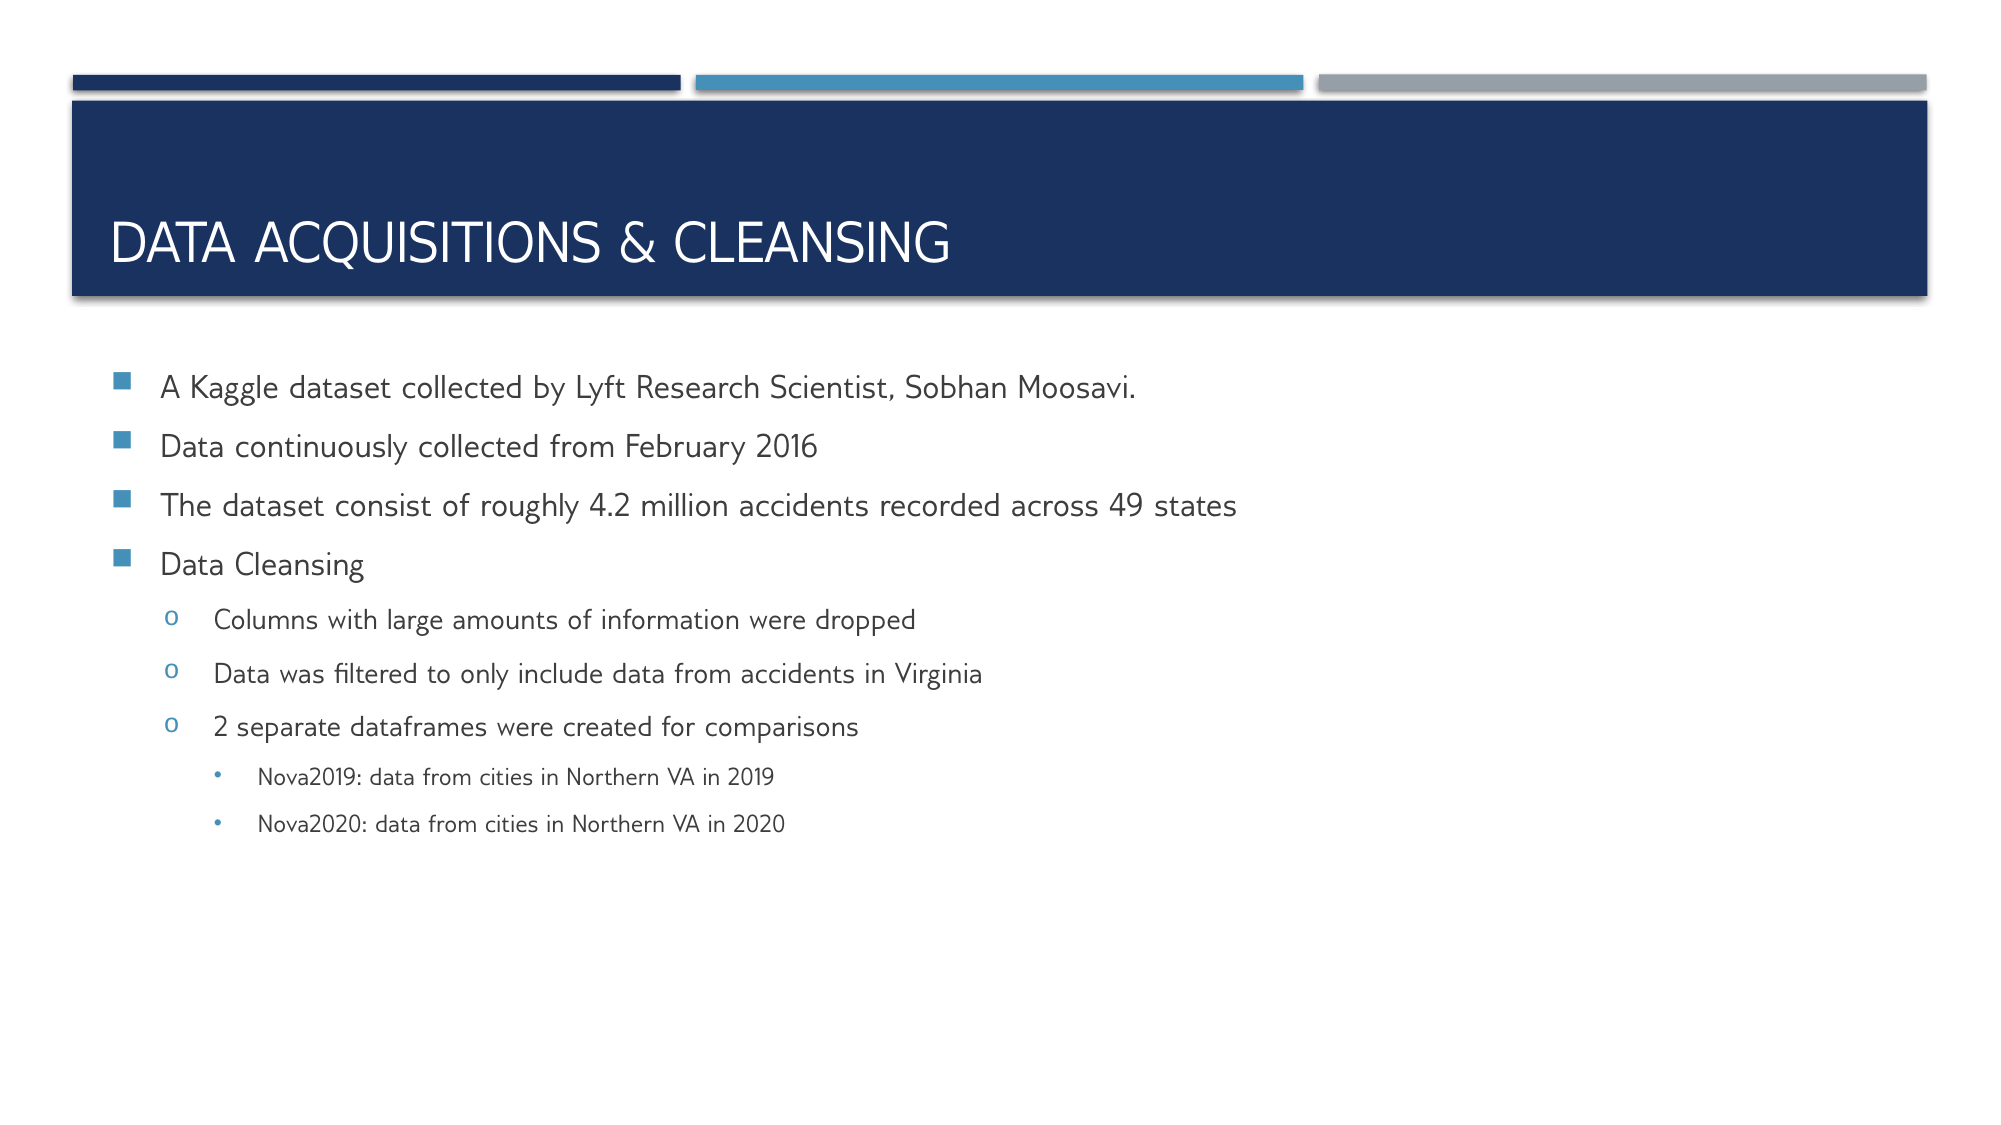

# Data acquisitions & cleansing
A Kaggle dataset collected by Lyft Research Scientist, Sobhan Moosavi.
Data continuously collected from February 2016
The dataset consist of roughly 4.2 million accidents recorded across 49 states
Data Cleansing
Columns with large amounts of information were dropped
Data was filtered to only include data from accidents in Virginia
2 separate dataframes were created for comparisons
Nova2019: data from cities in Northern VA in 2019
Nova2020: data from cities in Northern VA in 2020